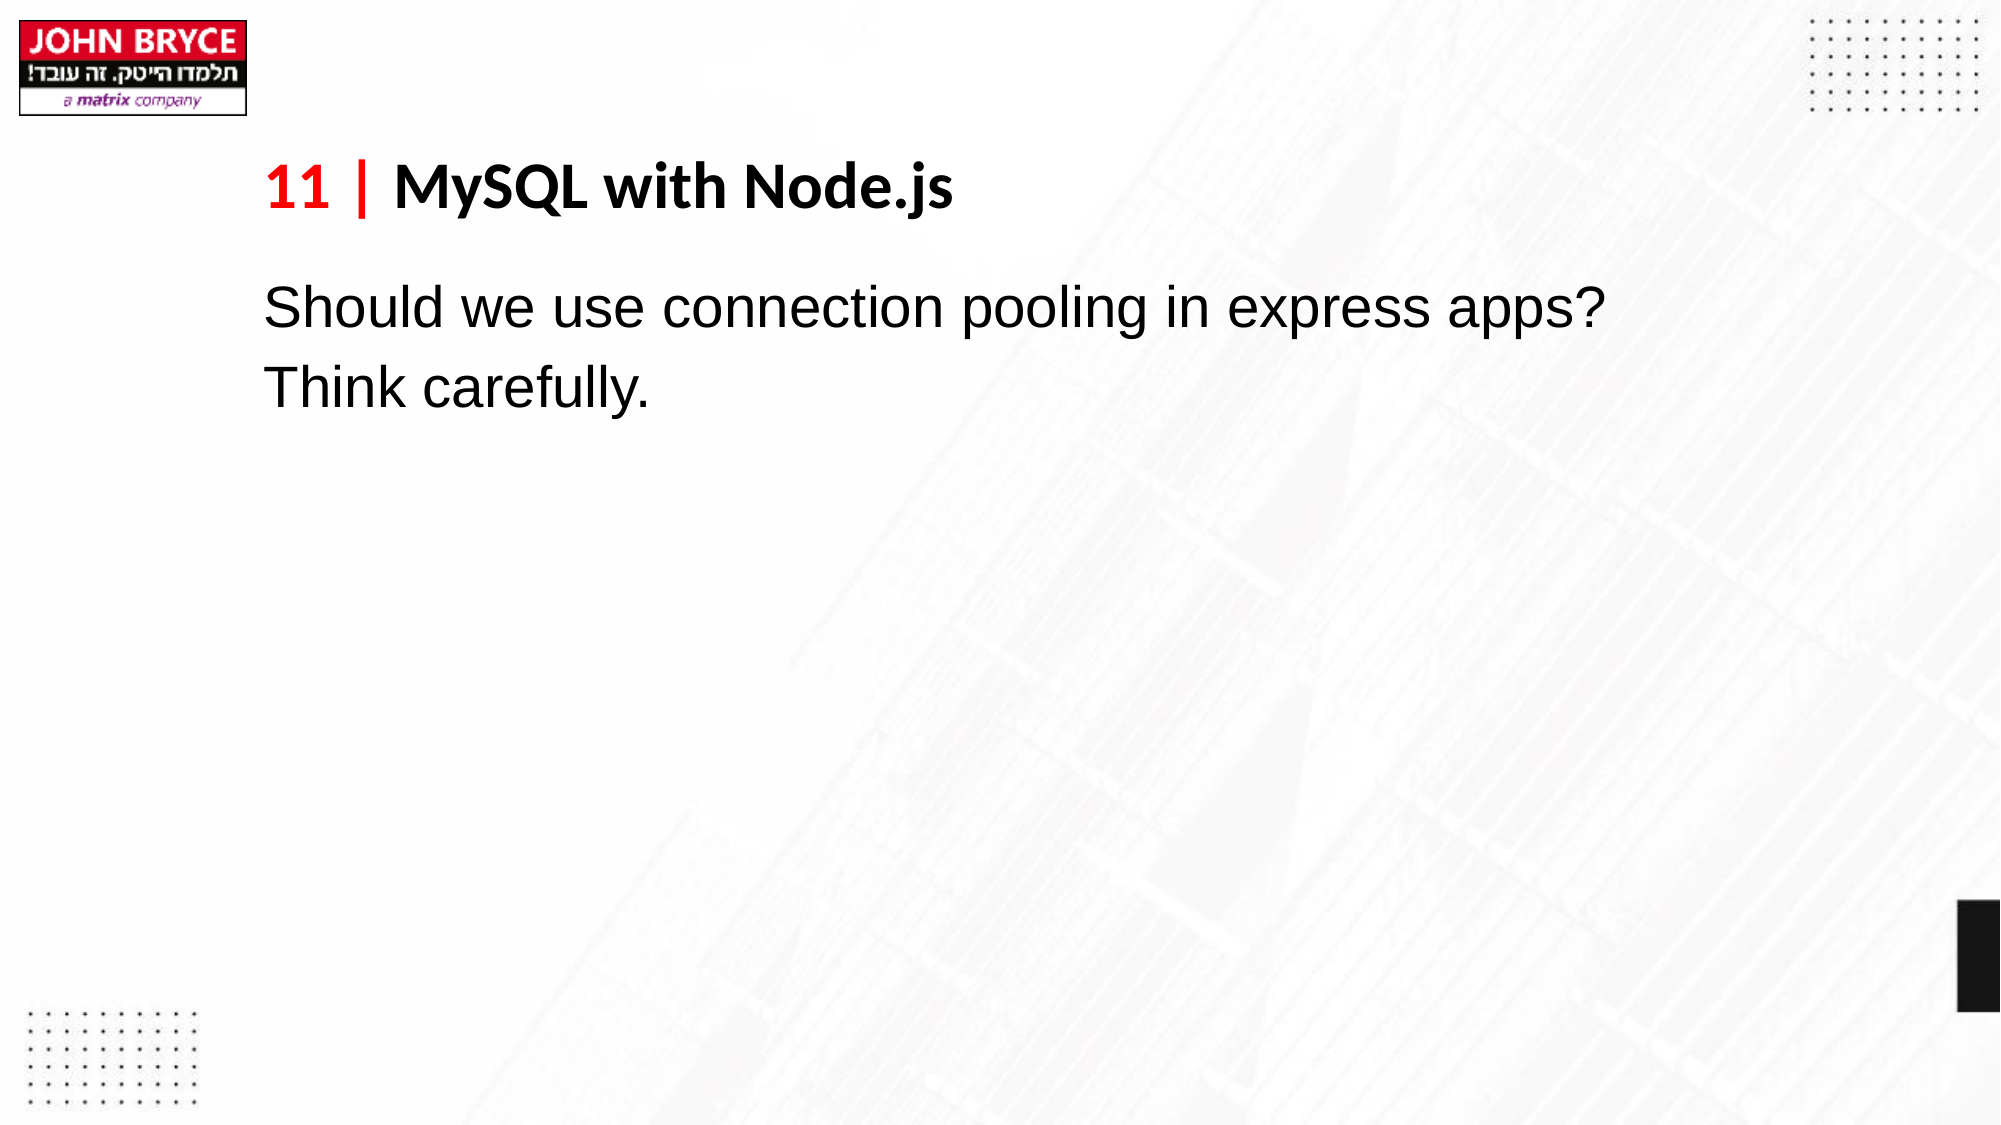

# 11 | MySQL with Node.js

Should we use connection pooling in express apps?
Think carefully.